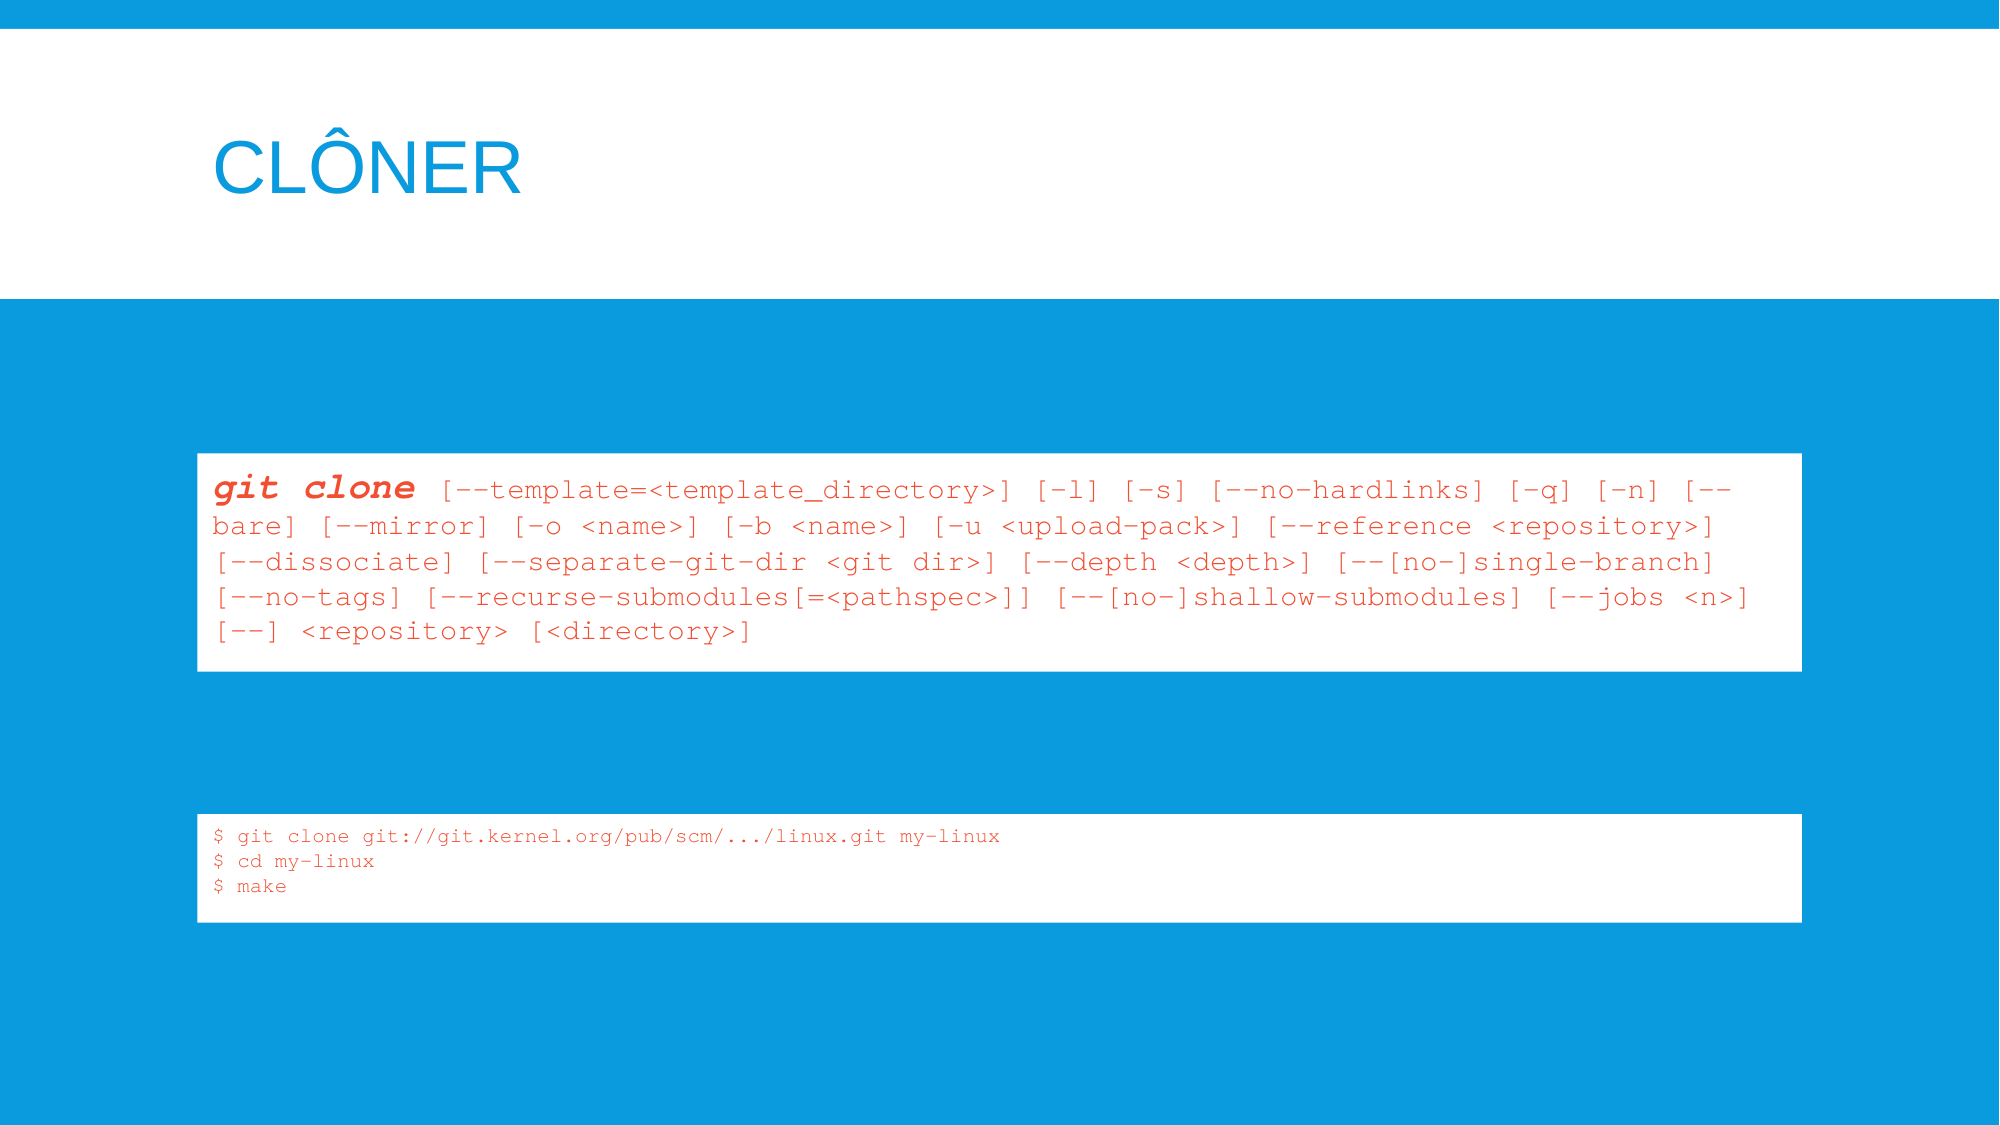

# clôner
git clone [--template=<template_directory>] [-l] [-s] [--no-hardlinks] [-q] [-n] [--bare] [--mirror] [-o <name>] [-b <name>] [-u <upload-pack>] [--reference <repository>] [--dissociate] [--separate-git-dir <git dir>] [--depth <depth>] [--[no-]single-branch] [--no-tags] [--recurse-submodules[=<pathspec>]] [--[no-]shallow-submodules] [--jobs <n>] [--] <repository> [<directory>]
$ git clone git://git.kernel.org/pub/scm/.../linux.git my-linux
$ cd my-linux
$ make